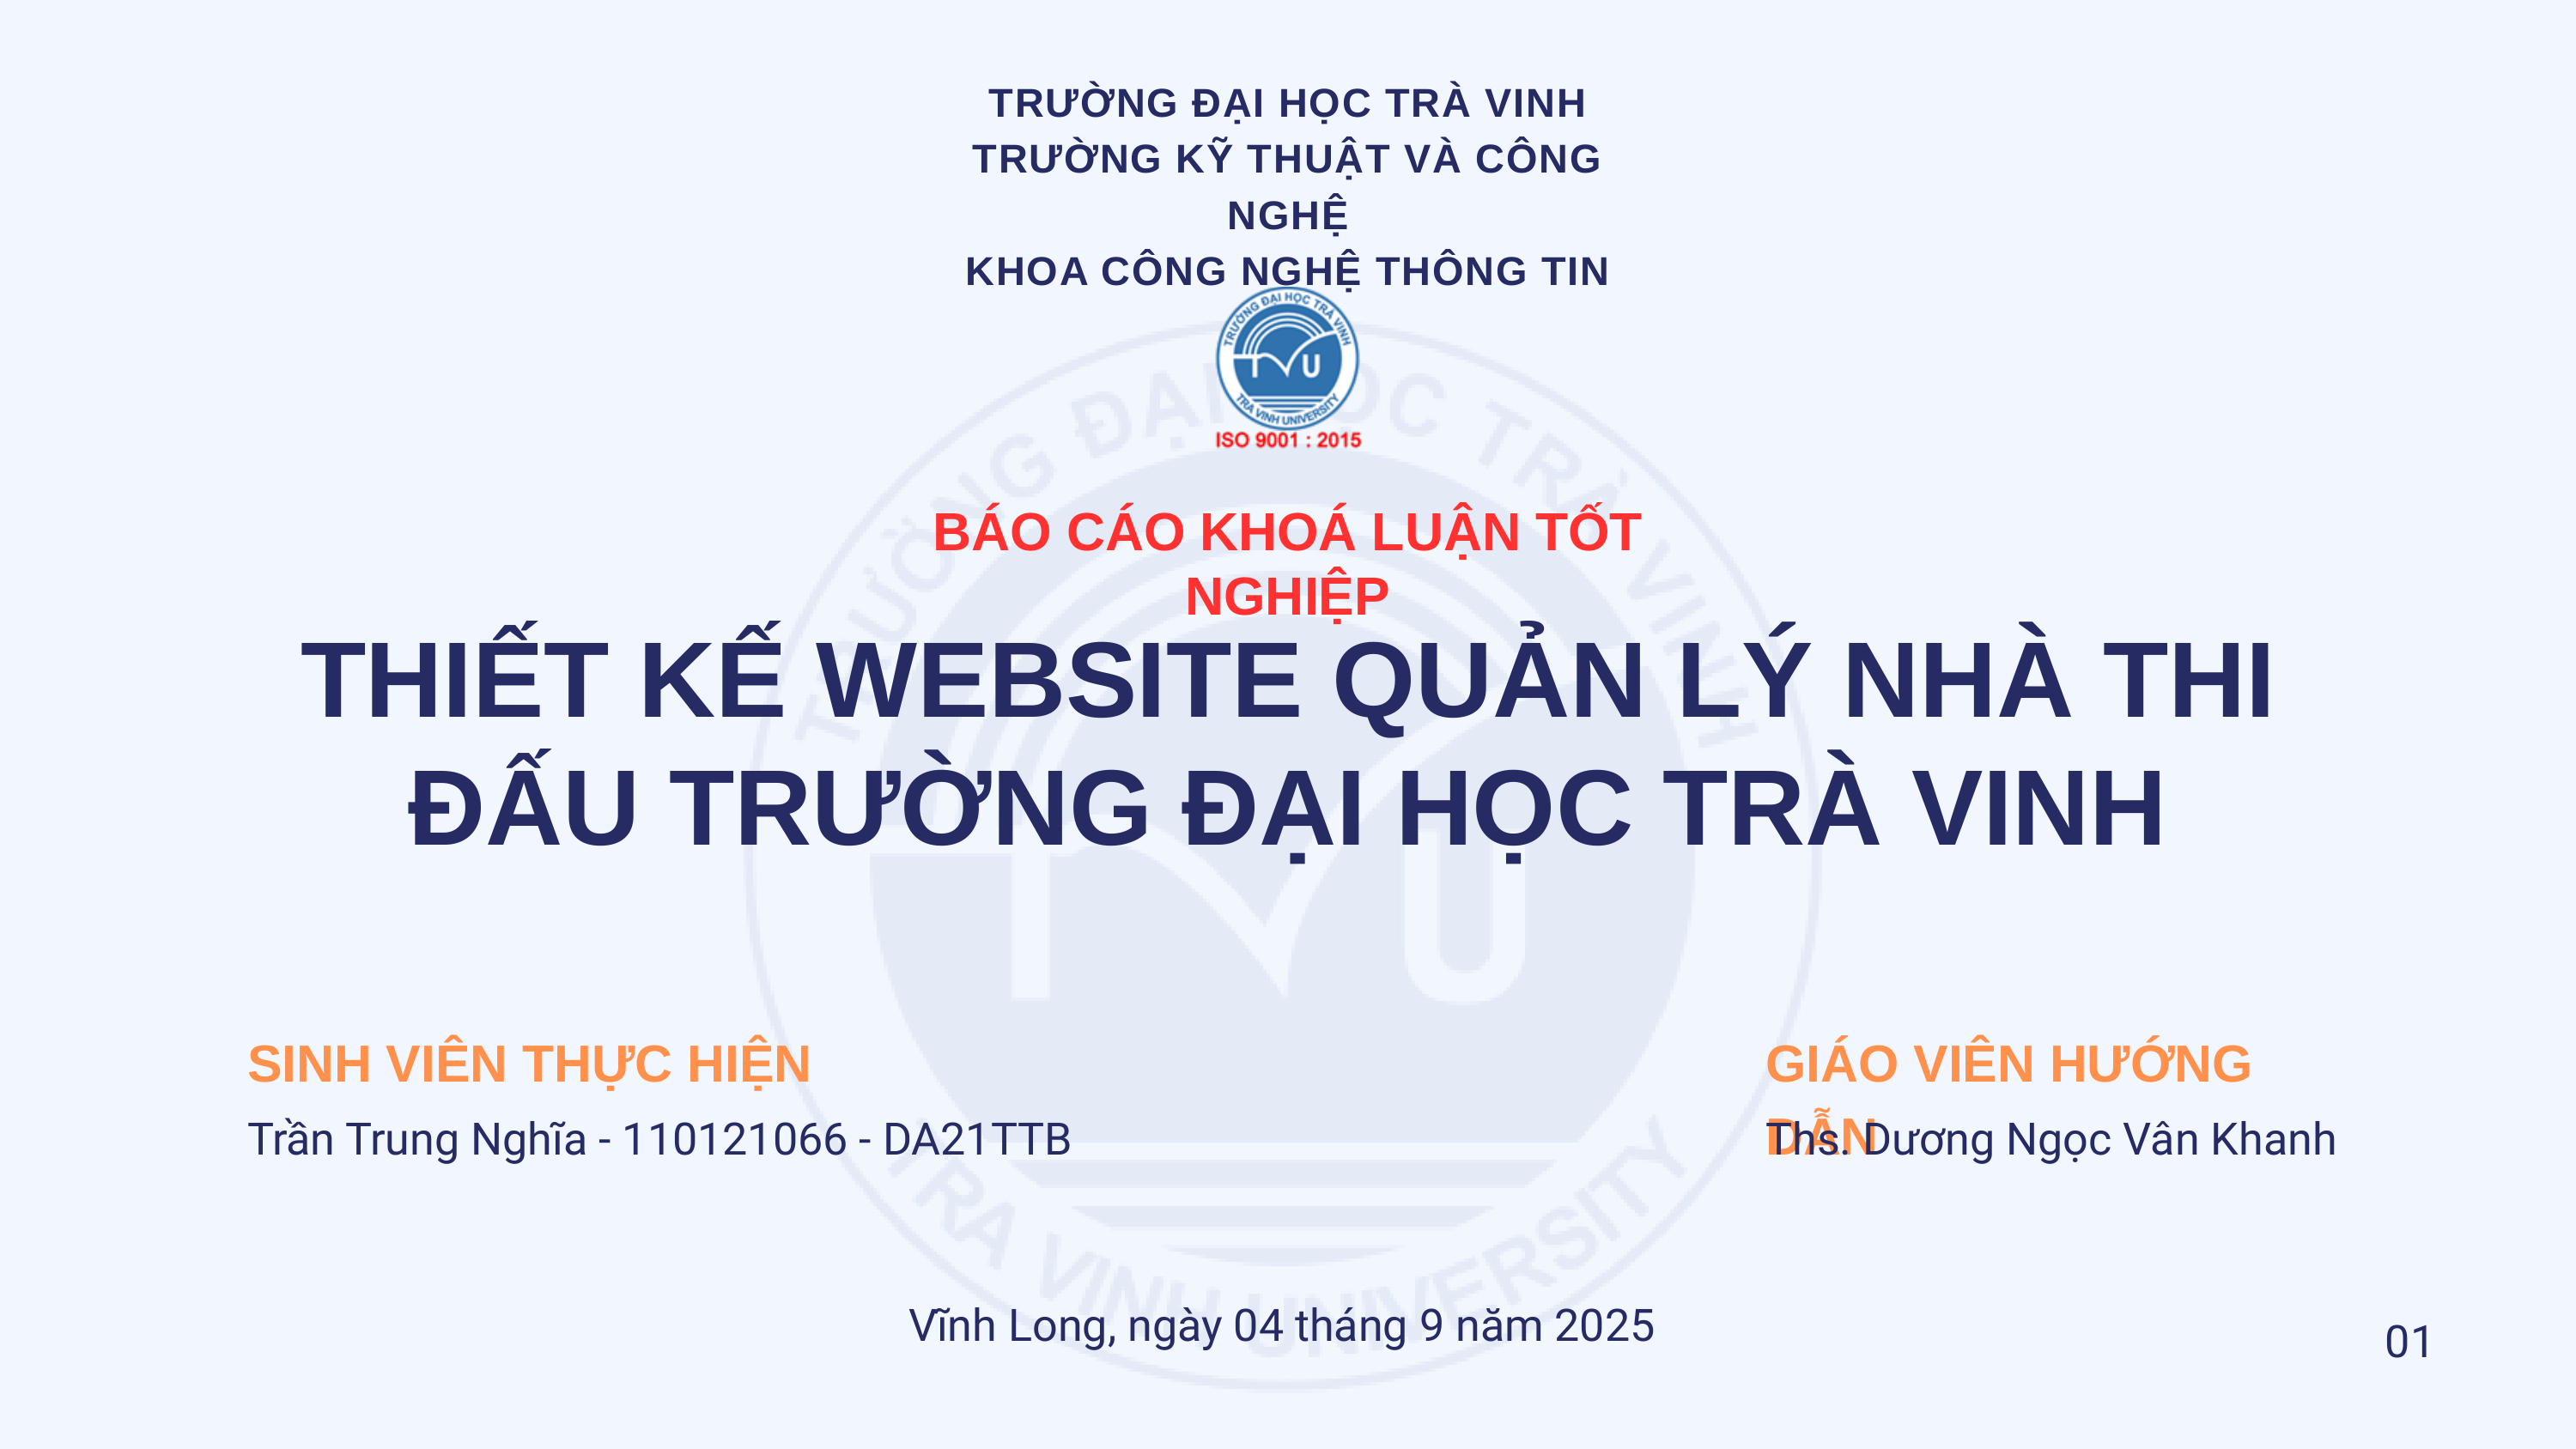

TRƯỜNG ĐẠI HỌC TRÀ VINH
TRƯỜNG KỸ THUẬT VÀ CÔNG NGHỆ
KHOA CÔNG NGHỆ THÔNG TIN

BÁO CÁO KHOÁ LUẬN TỐT NGHIỆP
THIẾT KẾ WEBSITE QUẢN LÝ NHÀ THI ĐẤU TRƯỜNG ĐẠI HỌC TRÀ VINH
SINH VIÊN THỰC HIỆN
GIÁO VIÊN HƯỚNG DẪN
Trần Trung Nghĩa - 110121066 - DA21TTB
Ths. Dương Ngọc Vân Khanh
Vĩnh Long, ngày 04 tháng 9 năm 2025
01